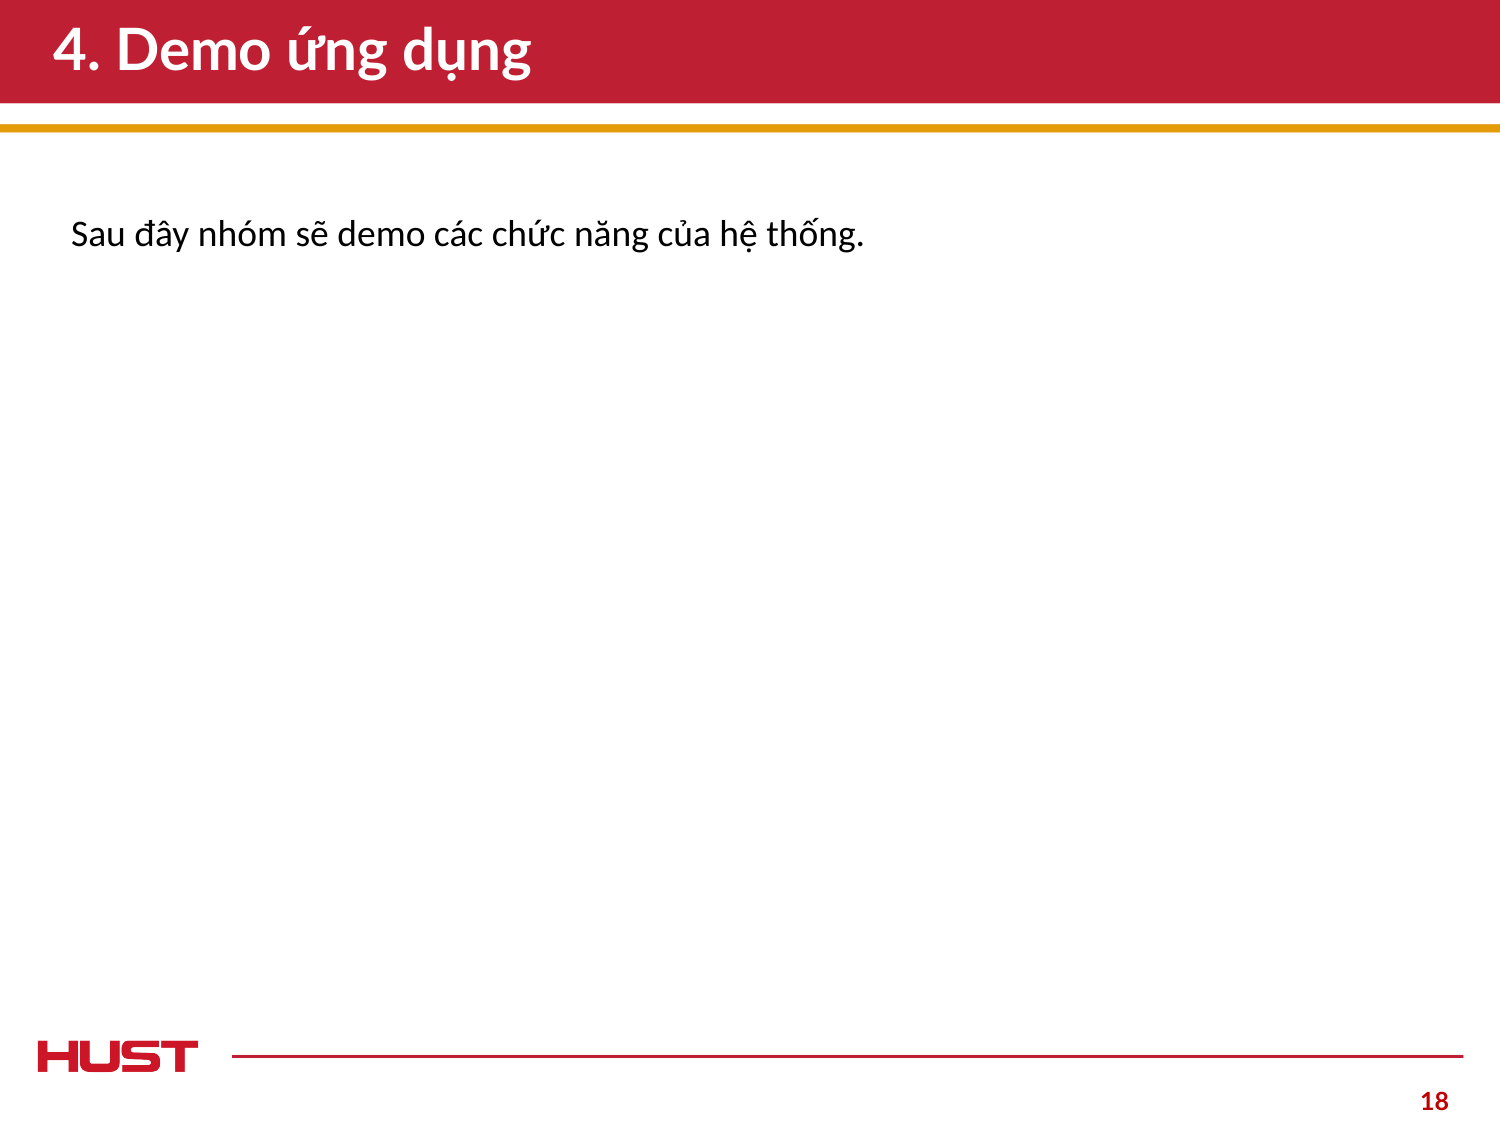

# 4. Demo ứng dụng
Sau đây nhóm sẽ demo các chức năng của hệ thống.
18